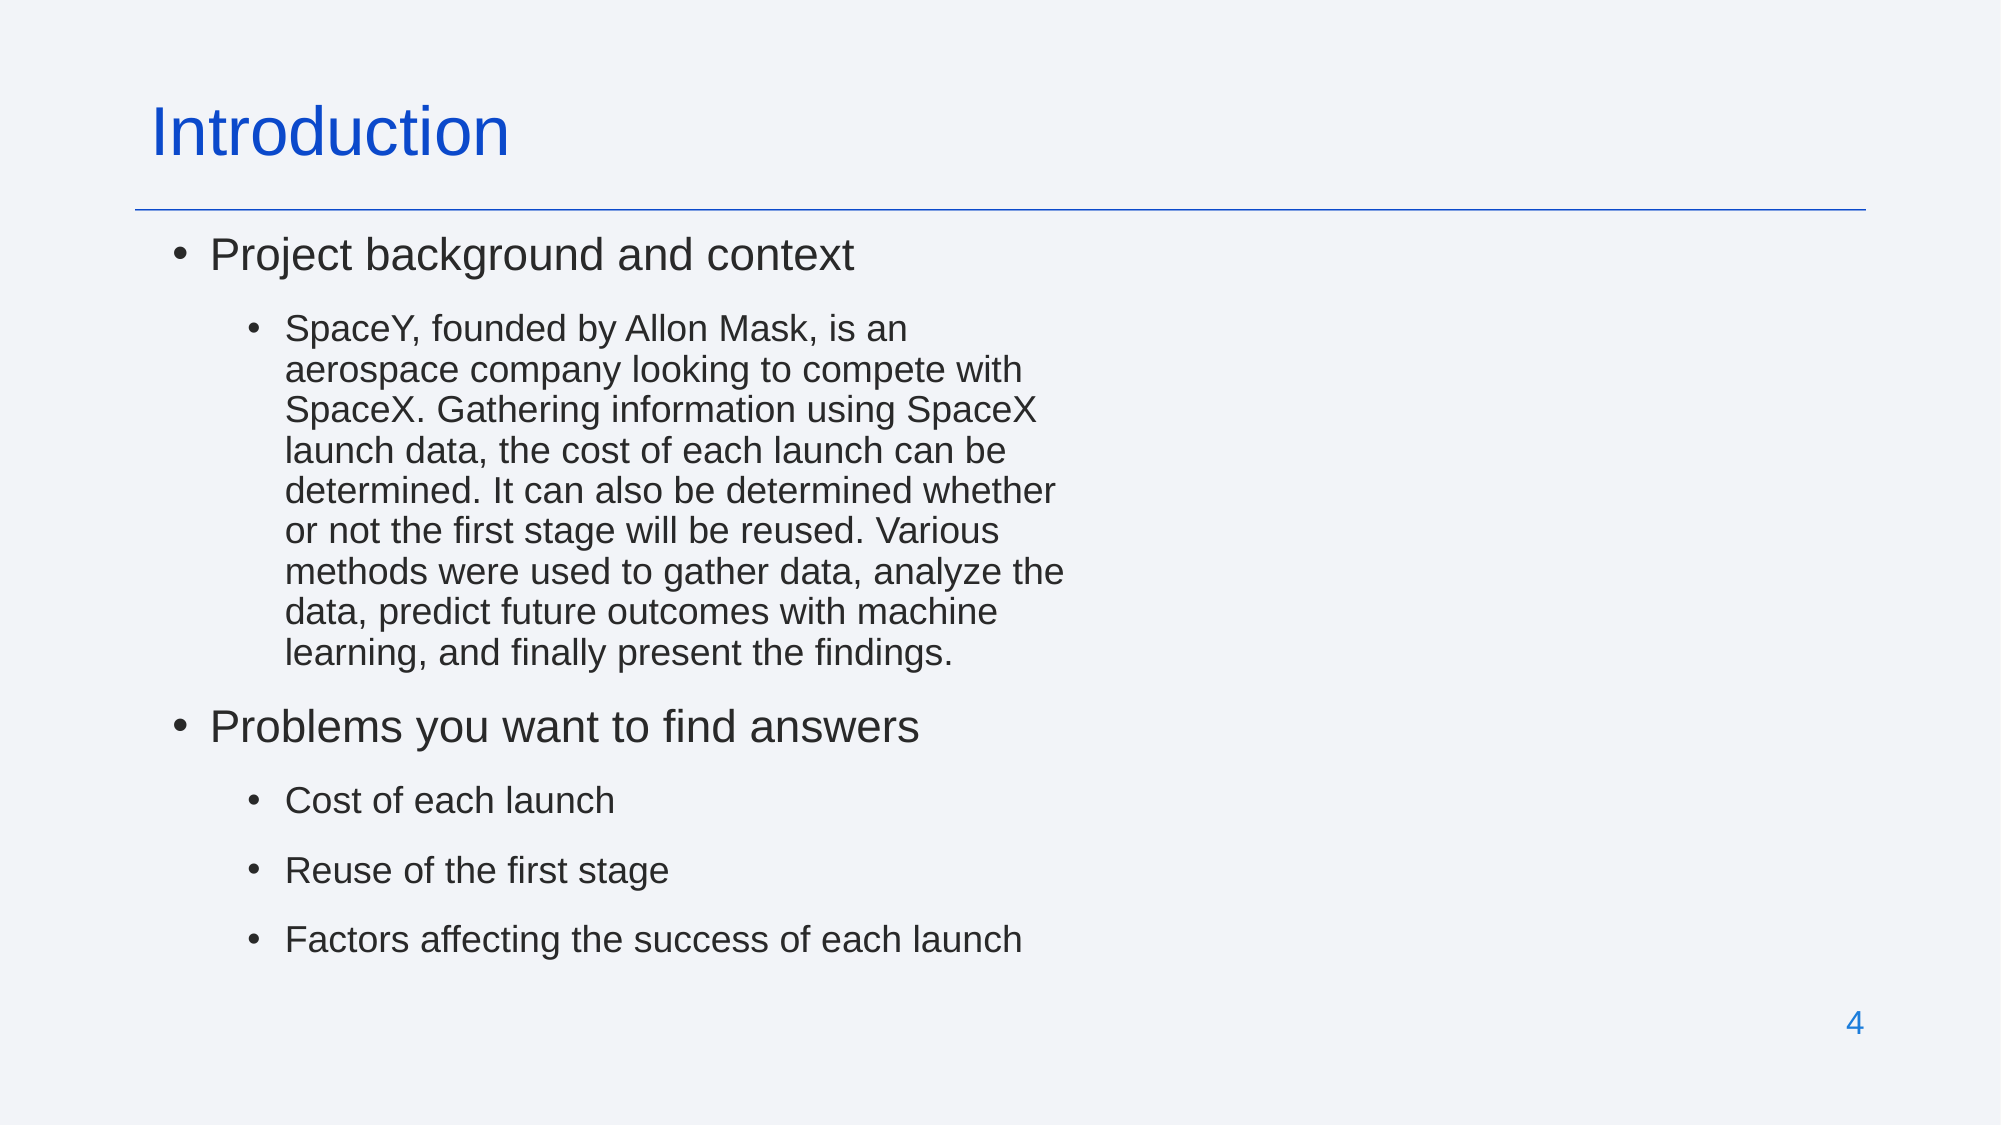

Introduction
Project background and context
SpaceY, founded by Allon Mask, is an aerospace company looking to compete with SpaceX. Gathering information using SpaceX launch data, the cost of each launch can be determined. It can also be determined whether or not the first stage will be reused. Various methods were used to gather data, analyze the data, predict future outcomes with machine learning, and finally present the findings.
Problems you want to find answers
Cost of each launch
Reuse of the first stage
Factors affecting the success of each launch
4